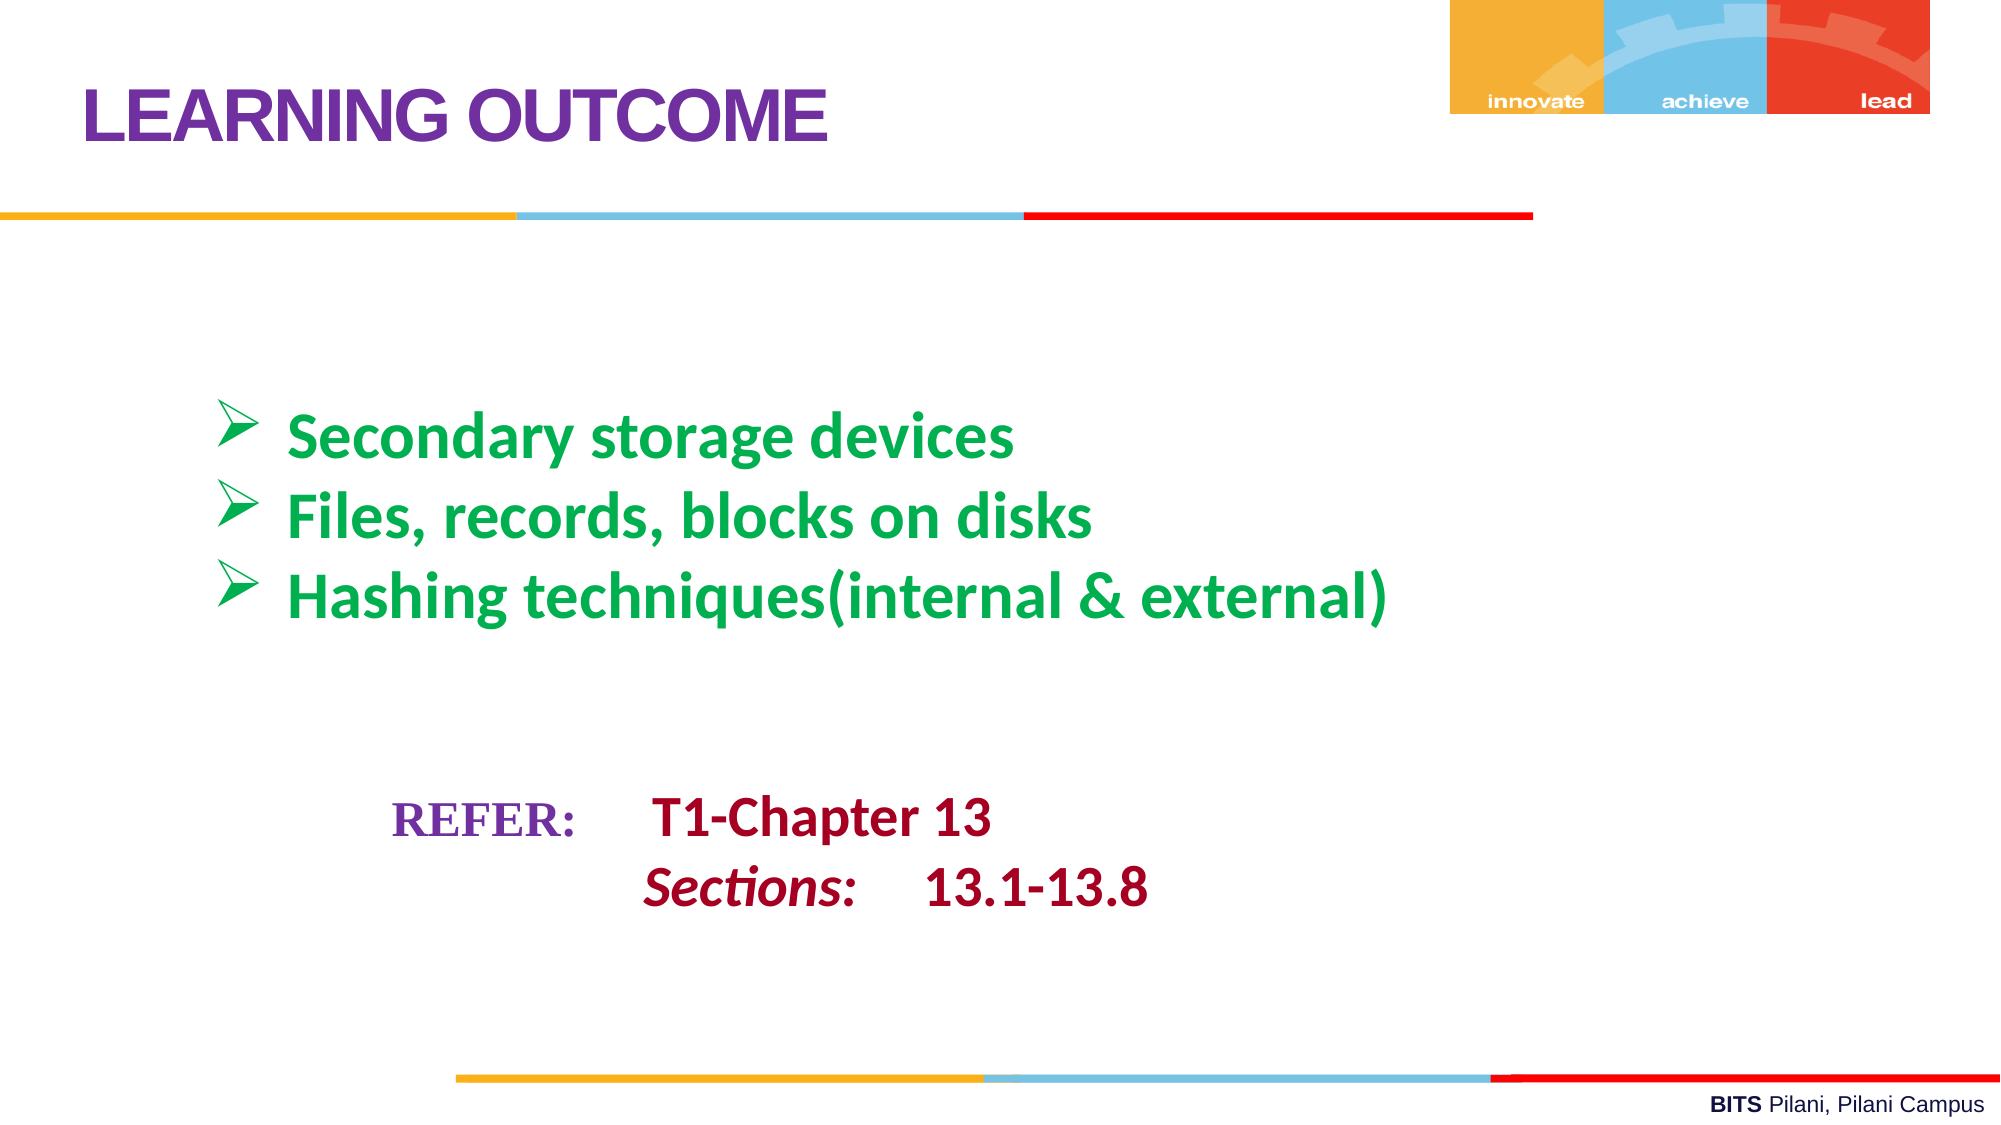

LEARNING OUTCOME

Secondary storage devices
Files, records, blocks on disks
Hashing techniques(internal & external)
REFER:      T1-Chapter 13
                   Sections:     13.1-13.8